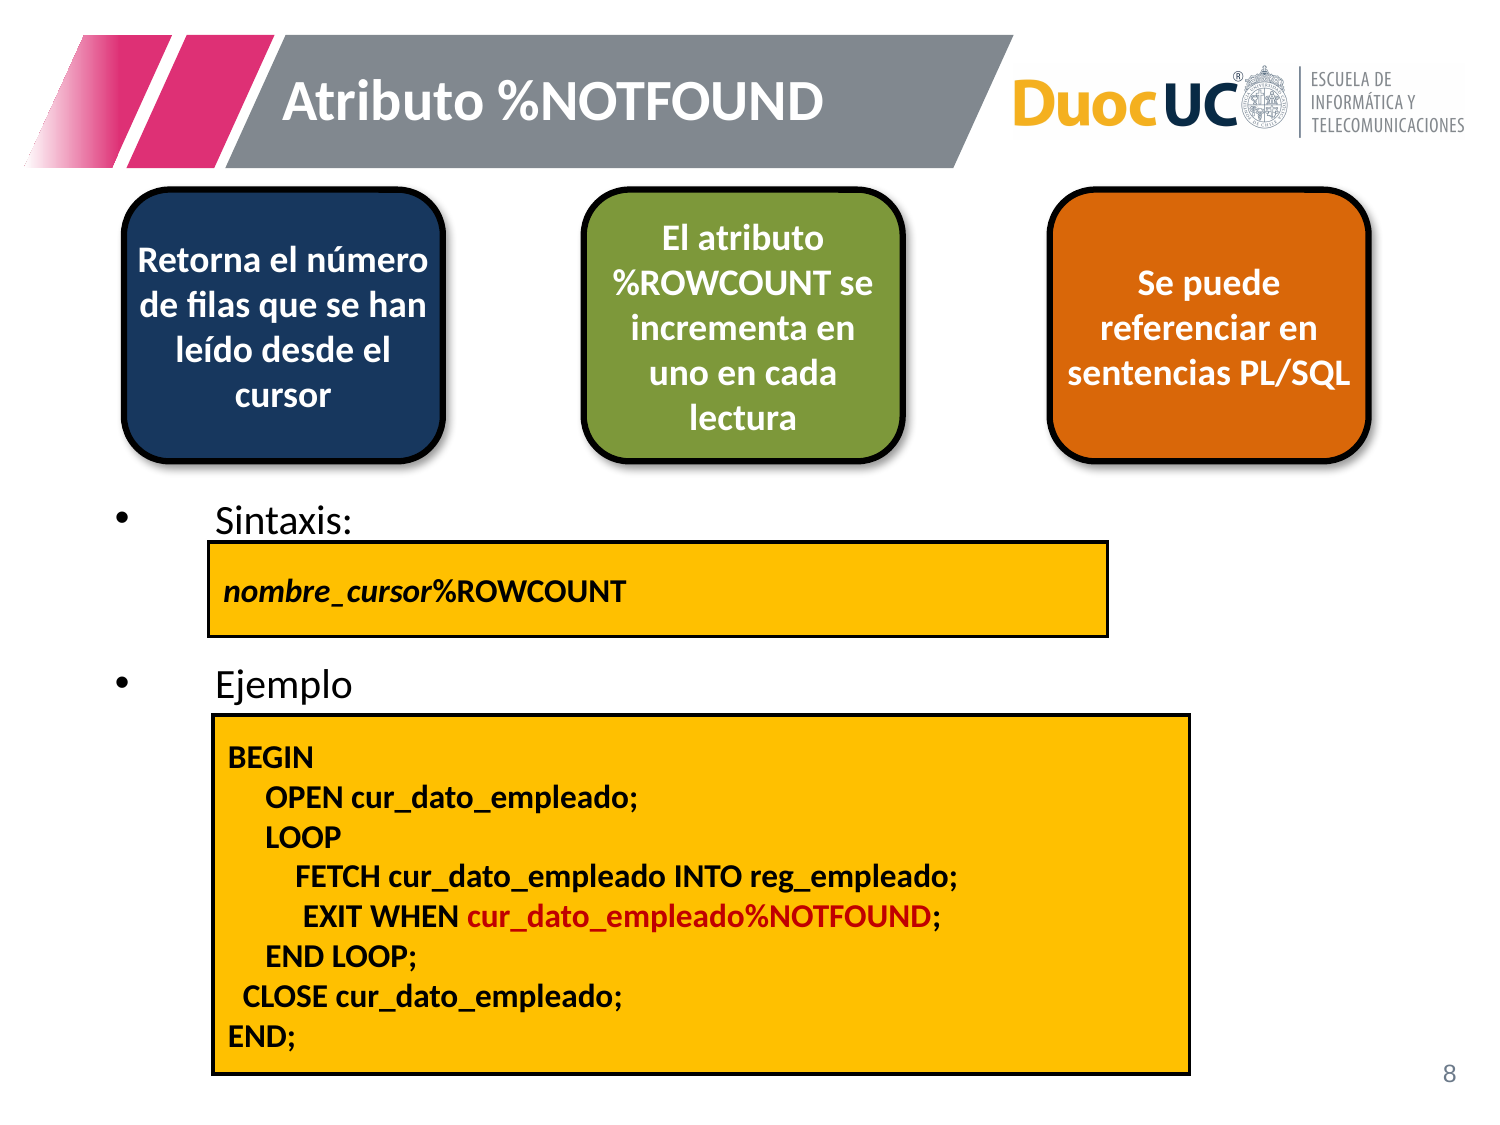

# Atributo %NOTFOUND
Retorna el número de filas que se han leído desde el cursor
El atributo %ROWCOUNT se incrementa en uno en cada lectura
Se puede referenciar en sentencias PL/SQL
Sintaxis:

Ejemplo

nombre_cursor%ROWCOUNT

BEGIN
     OPEN cur_dato_empleado;
     LOOP
         FETCH cur_dato_empleado INTO reg_empleado;
          EXIT WHEN cur_dato_empleado%NOTFOUND;
     END LOOP;
  CLOSE cur_dato_empleado;
END;